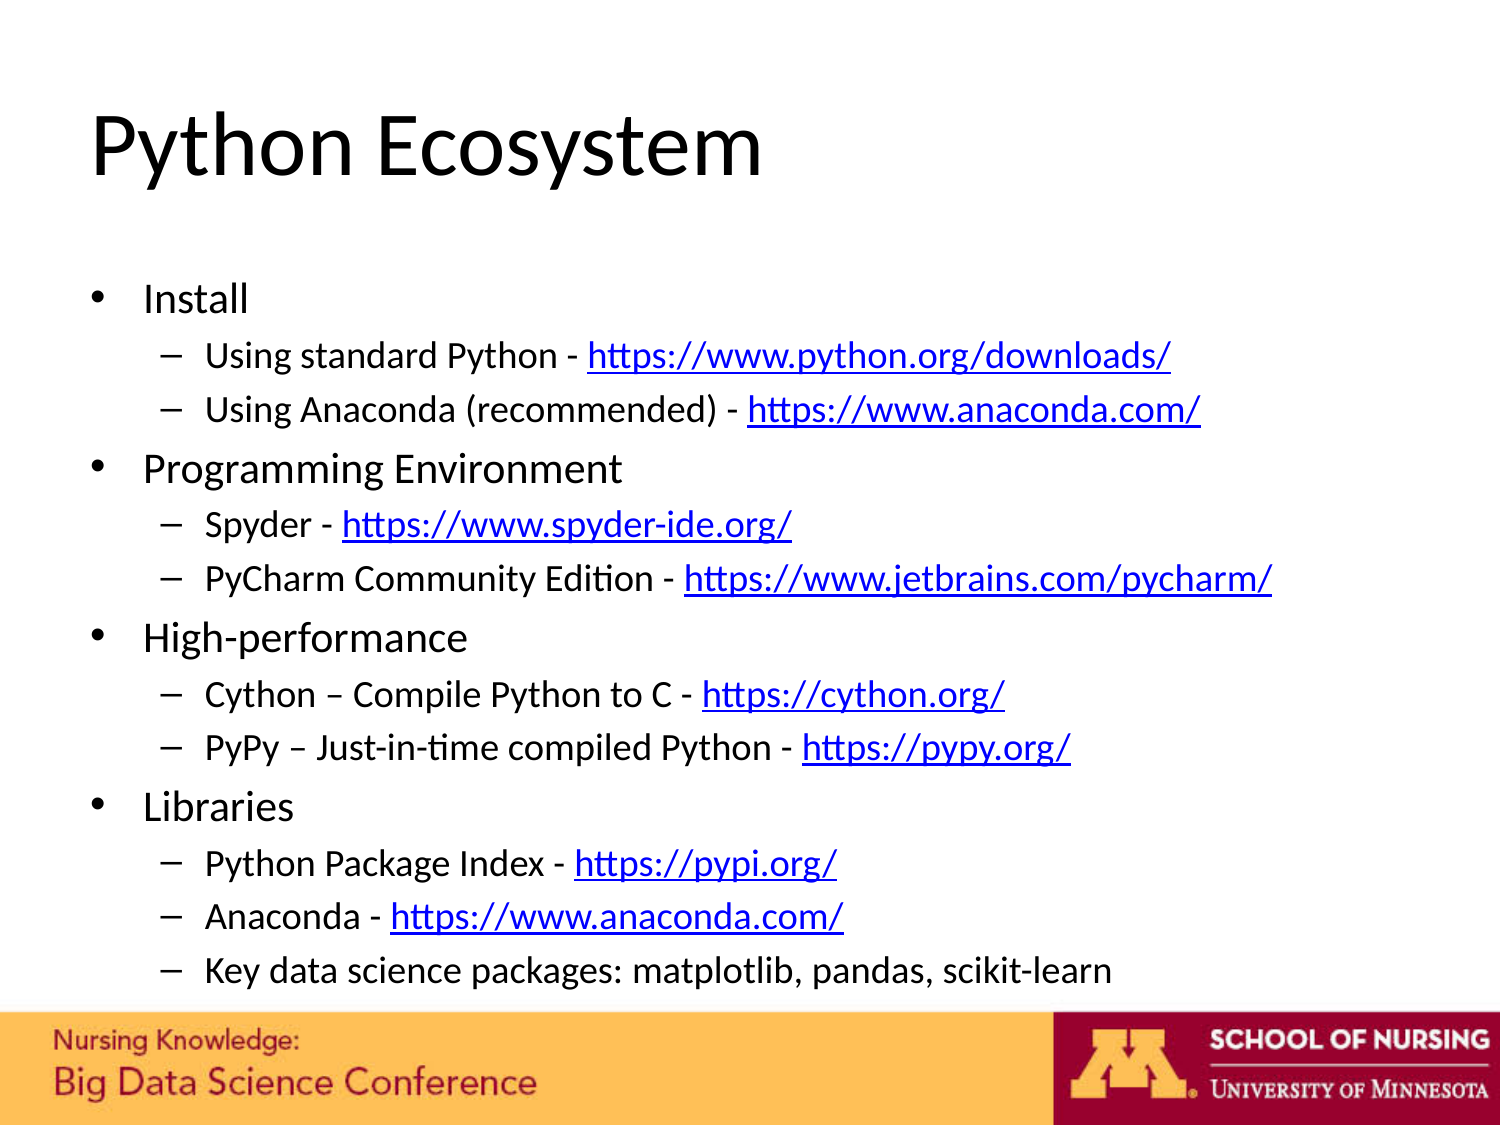

# Python Ecosystem
Install
Using standard Python - https://www.python.org/downloads/
Using Anaconda (recommended) - https://www.anaconda.com/
Programming Environment
Spyder - https://www.spyder-ide.org/
PyCharm Community Edition - https://www.jetbrains.com/pycharm/
High-performance
Cython – Compile Python to C - https://cython.org/
PyPy – Just-in-time compiled Python - https://pypy.org/
Libraries
Python Package Index - https://pypi.org/
Anaconda - https://www.anaconda.com/
Key data science packages: matplotlib, pandas, scikit-learn